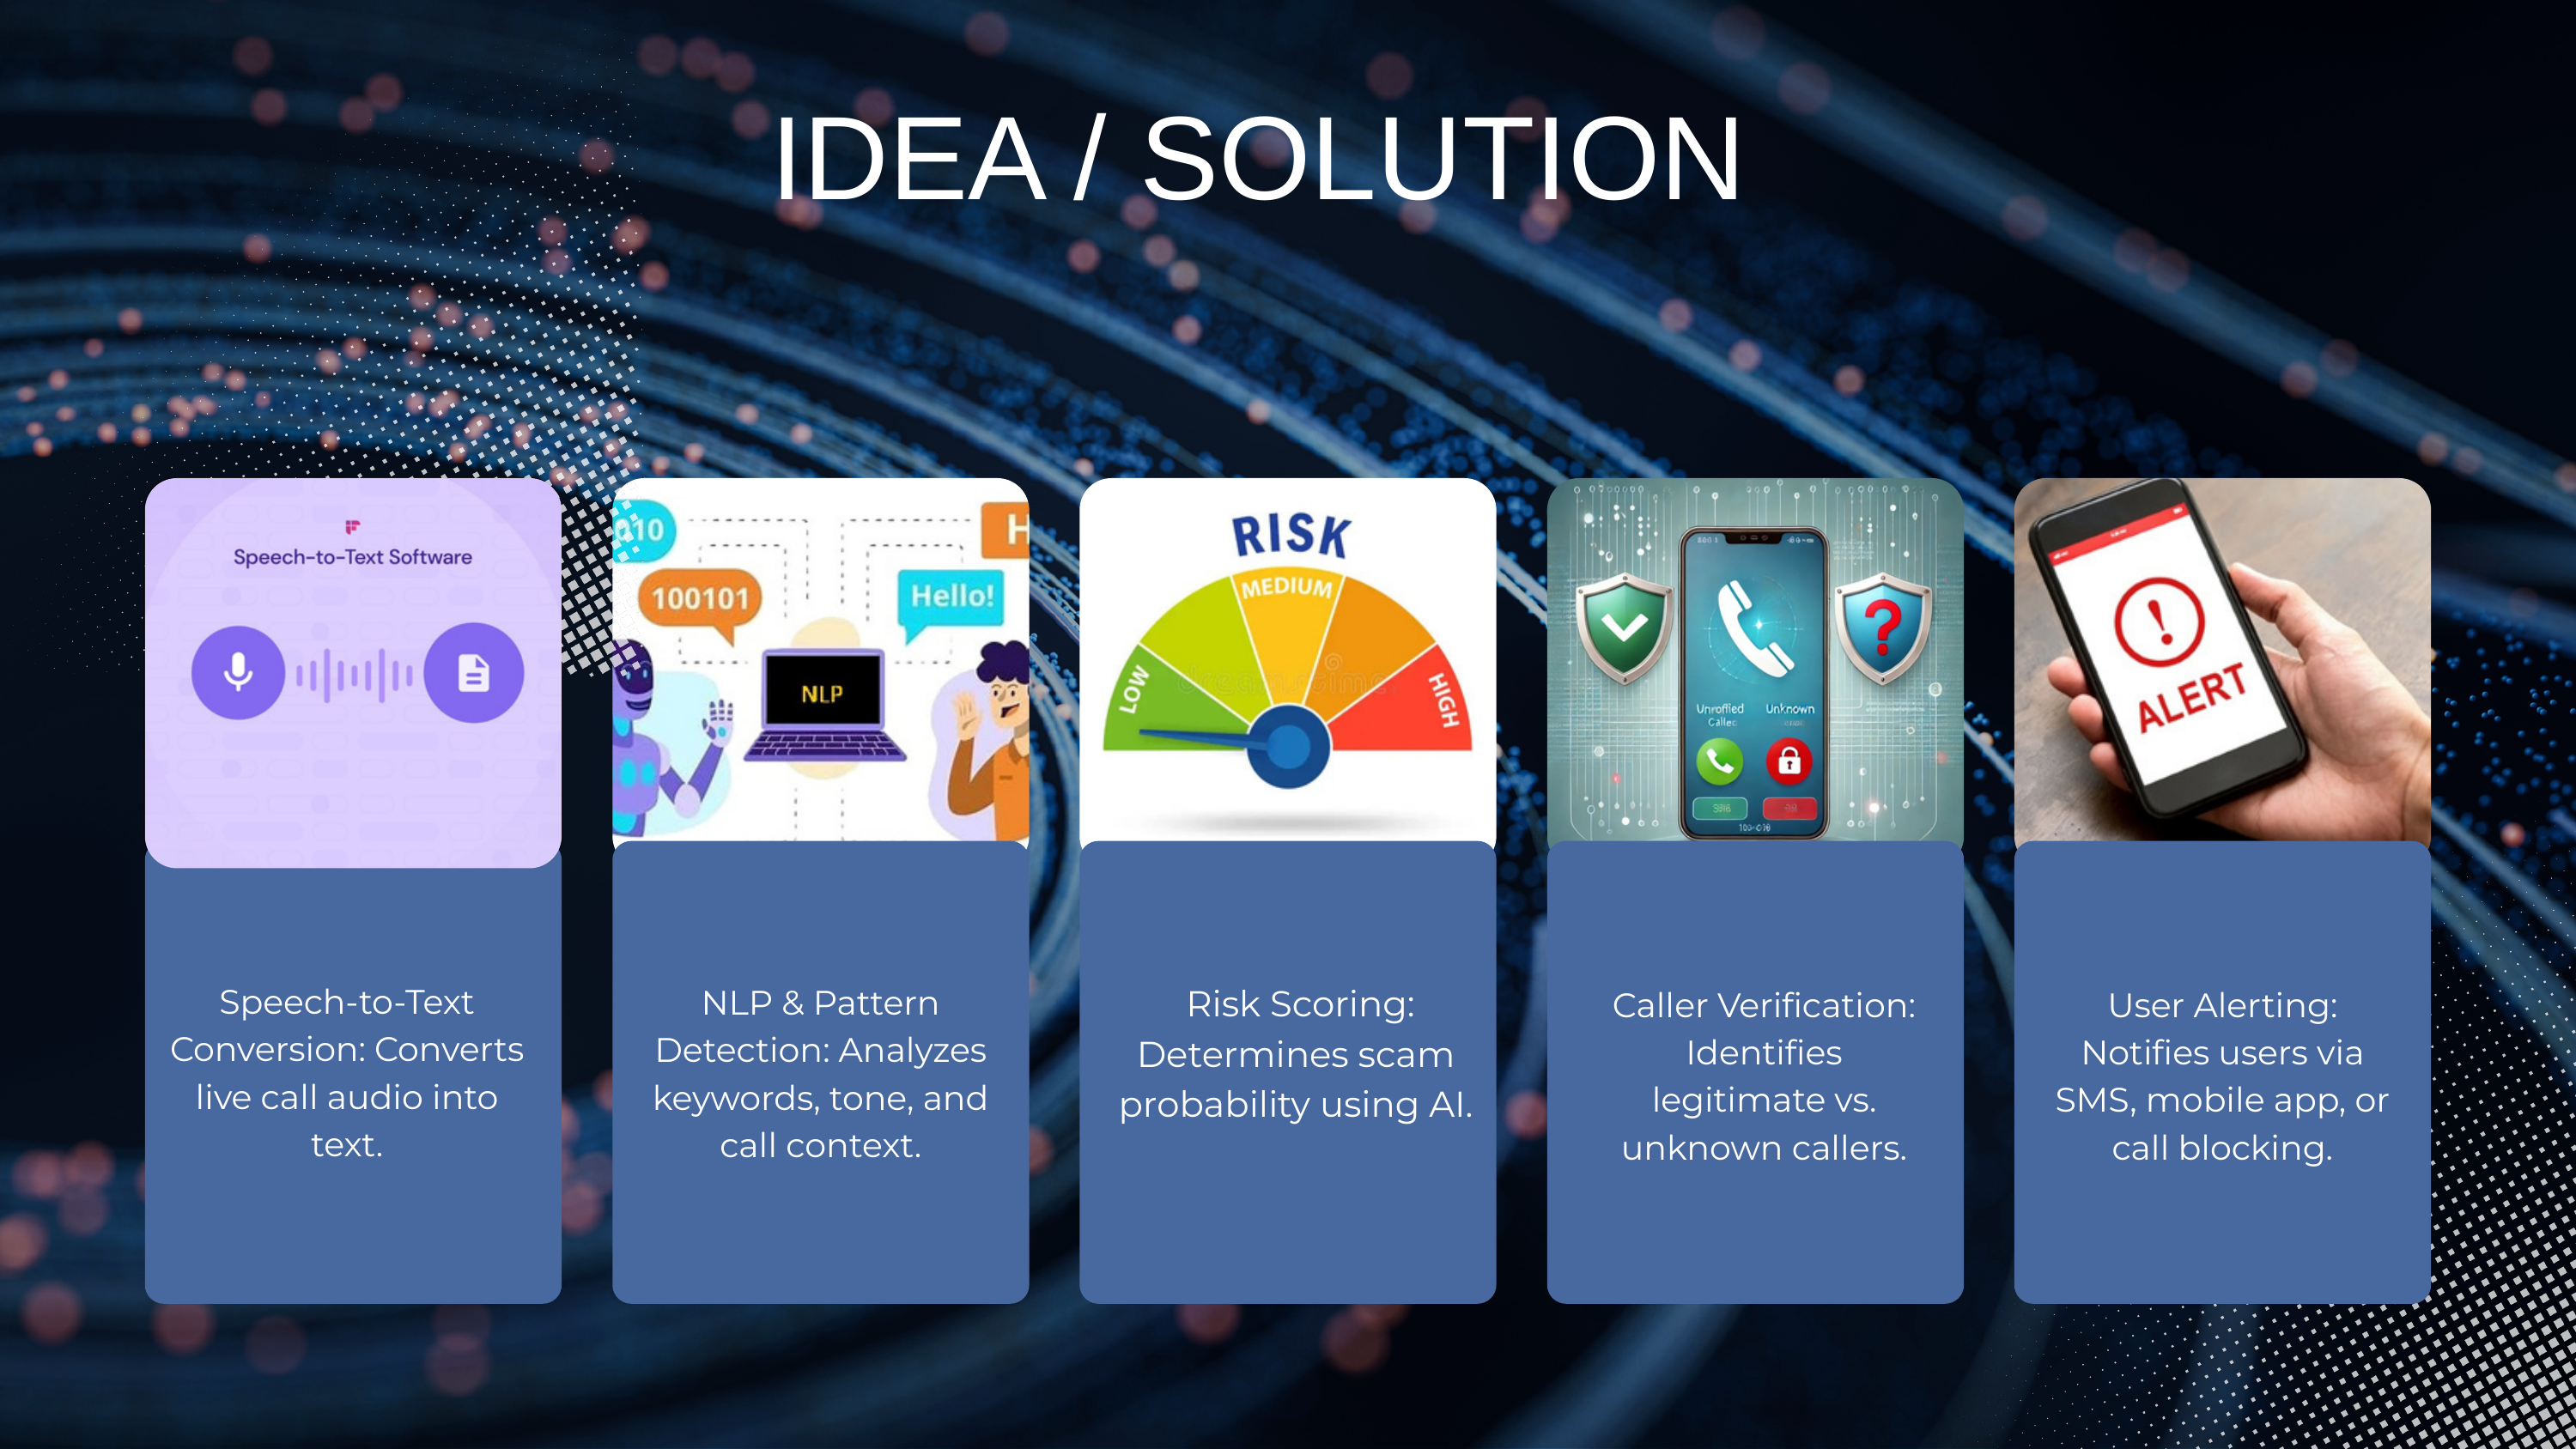

IDEA / SOLUTION

Speech-to-Text Conversion: Converts live call audio into text.
 Risk Scoring: Determines scam probability using AI.
NLP & Pattern Detection: Analyzes keywords, tone, and call context.
Caller Verification: Identifies legitimate vs. unknown callers.
User Alerting: Notifies users via SMS, mobile app, or call blocking.